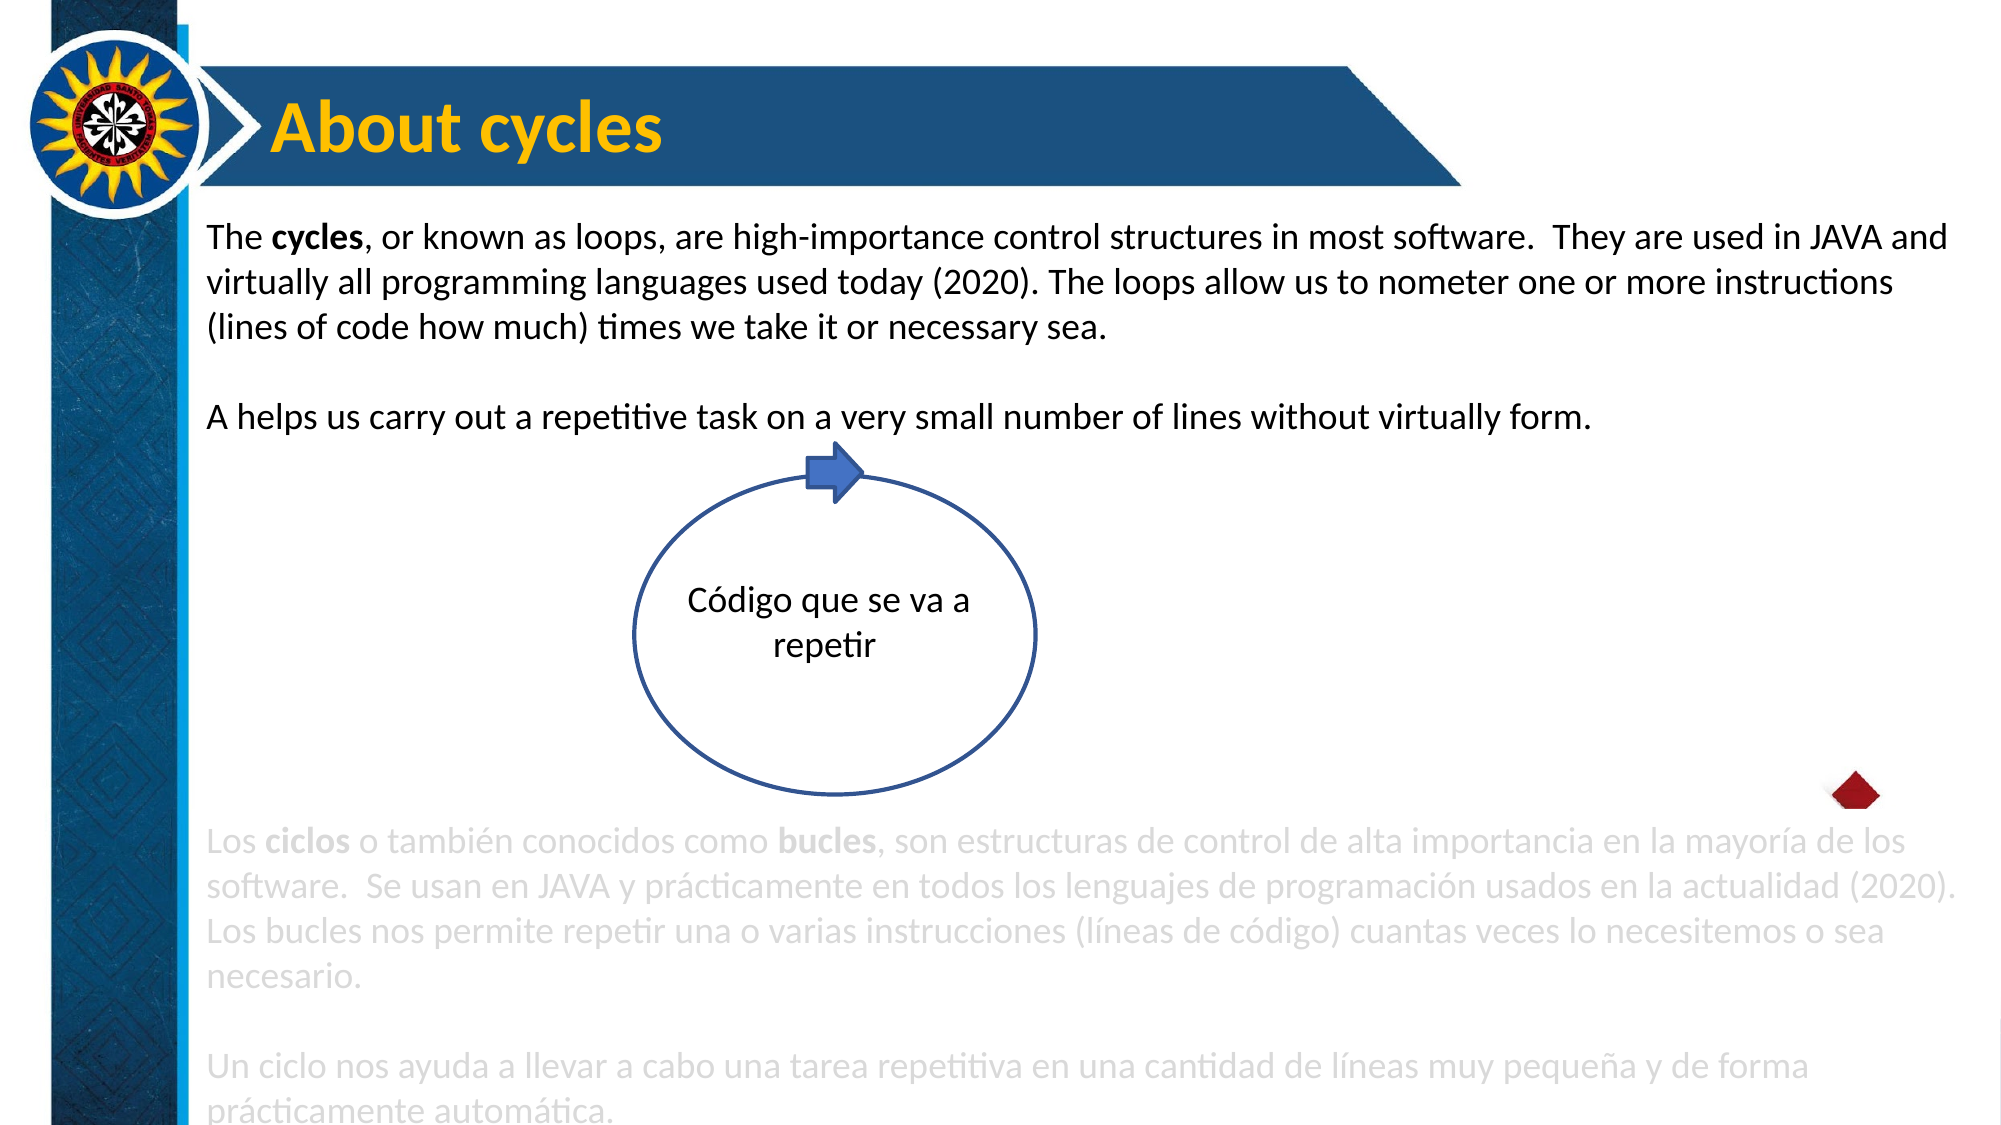

About cycles
The cycles, or known as loops, are high-importance control structures in most software.  They are used in JAVA and virtually all programming languages used today (2020). The loops allow us to nometer one or more instructions (lines of code how much) times we take it or necessary sea.

A helps us carry out a repetitive task on a very small number of lines without virtually form.

Código que se va a repetir
Los ciclos o también conocidos como bucles, son estructuras de control de alta importancia en la mayoría de los software.  Se usan en JAVA y prácticamente en todos los lenguajes de programación usados en la actualidad (2020). Los bucles nos permite repetir una o varias instrucciones (líneas de código) cuantas veces lo necesitemos o sea necesario.

Un ciclo nos ayuda a llevar a cabo una tarea repetitiva en una cantidad de líneas muy pequeña y de forma prácticamente automática.